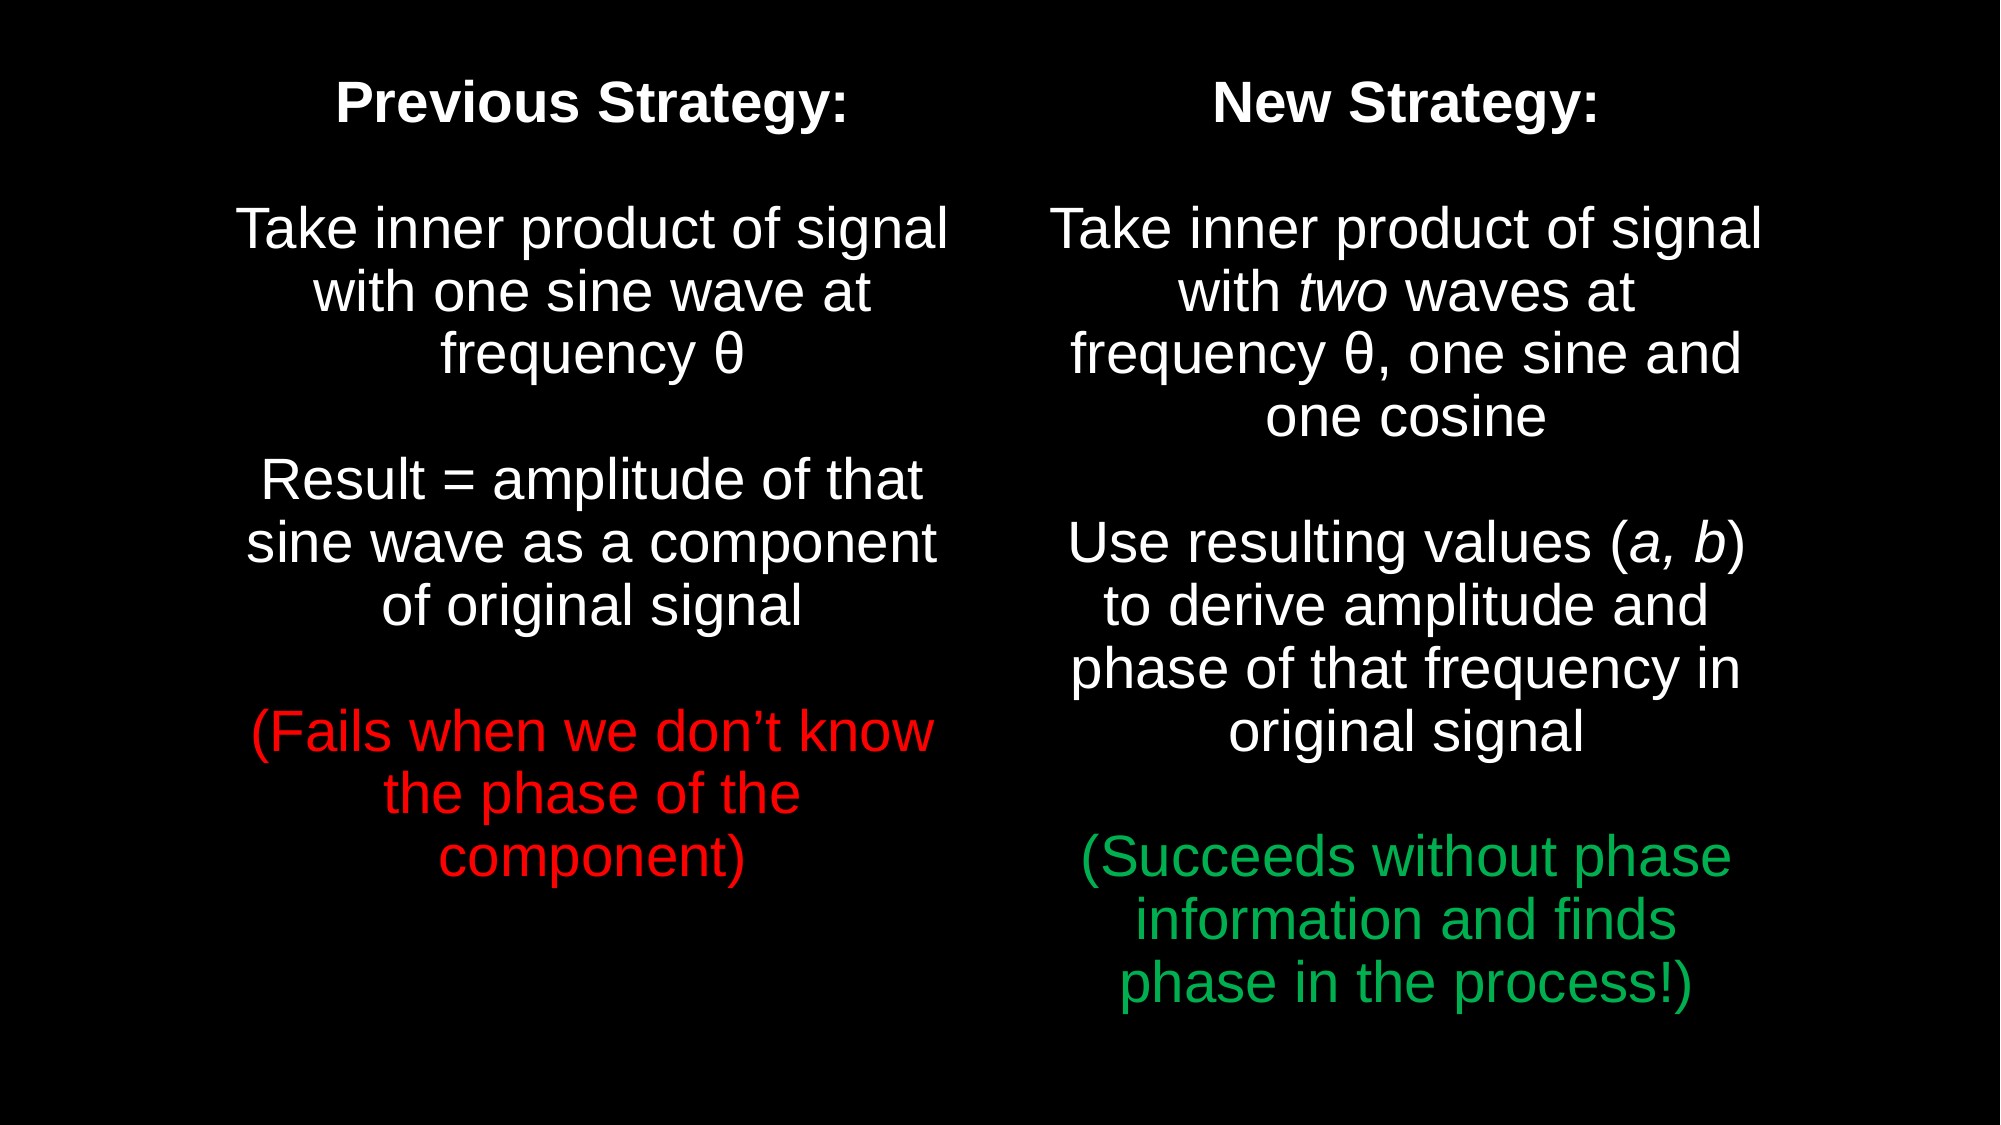

Previous Strategy:

Take inner product of signal with one sine wave at frequency θ

Result = amplitude of that sine wave as a component of original signal

(Fails when we don’t know the phase of the component)

New Strategy:

Take inner product of signal with two waves at frequency θ, one sine and one cosine

Use resulting values (a, b) to derive amplitude and phase of that frequency in original signal

(Succeeds without phase information and finds phase in the process!)